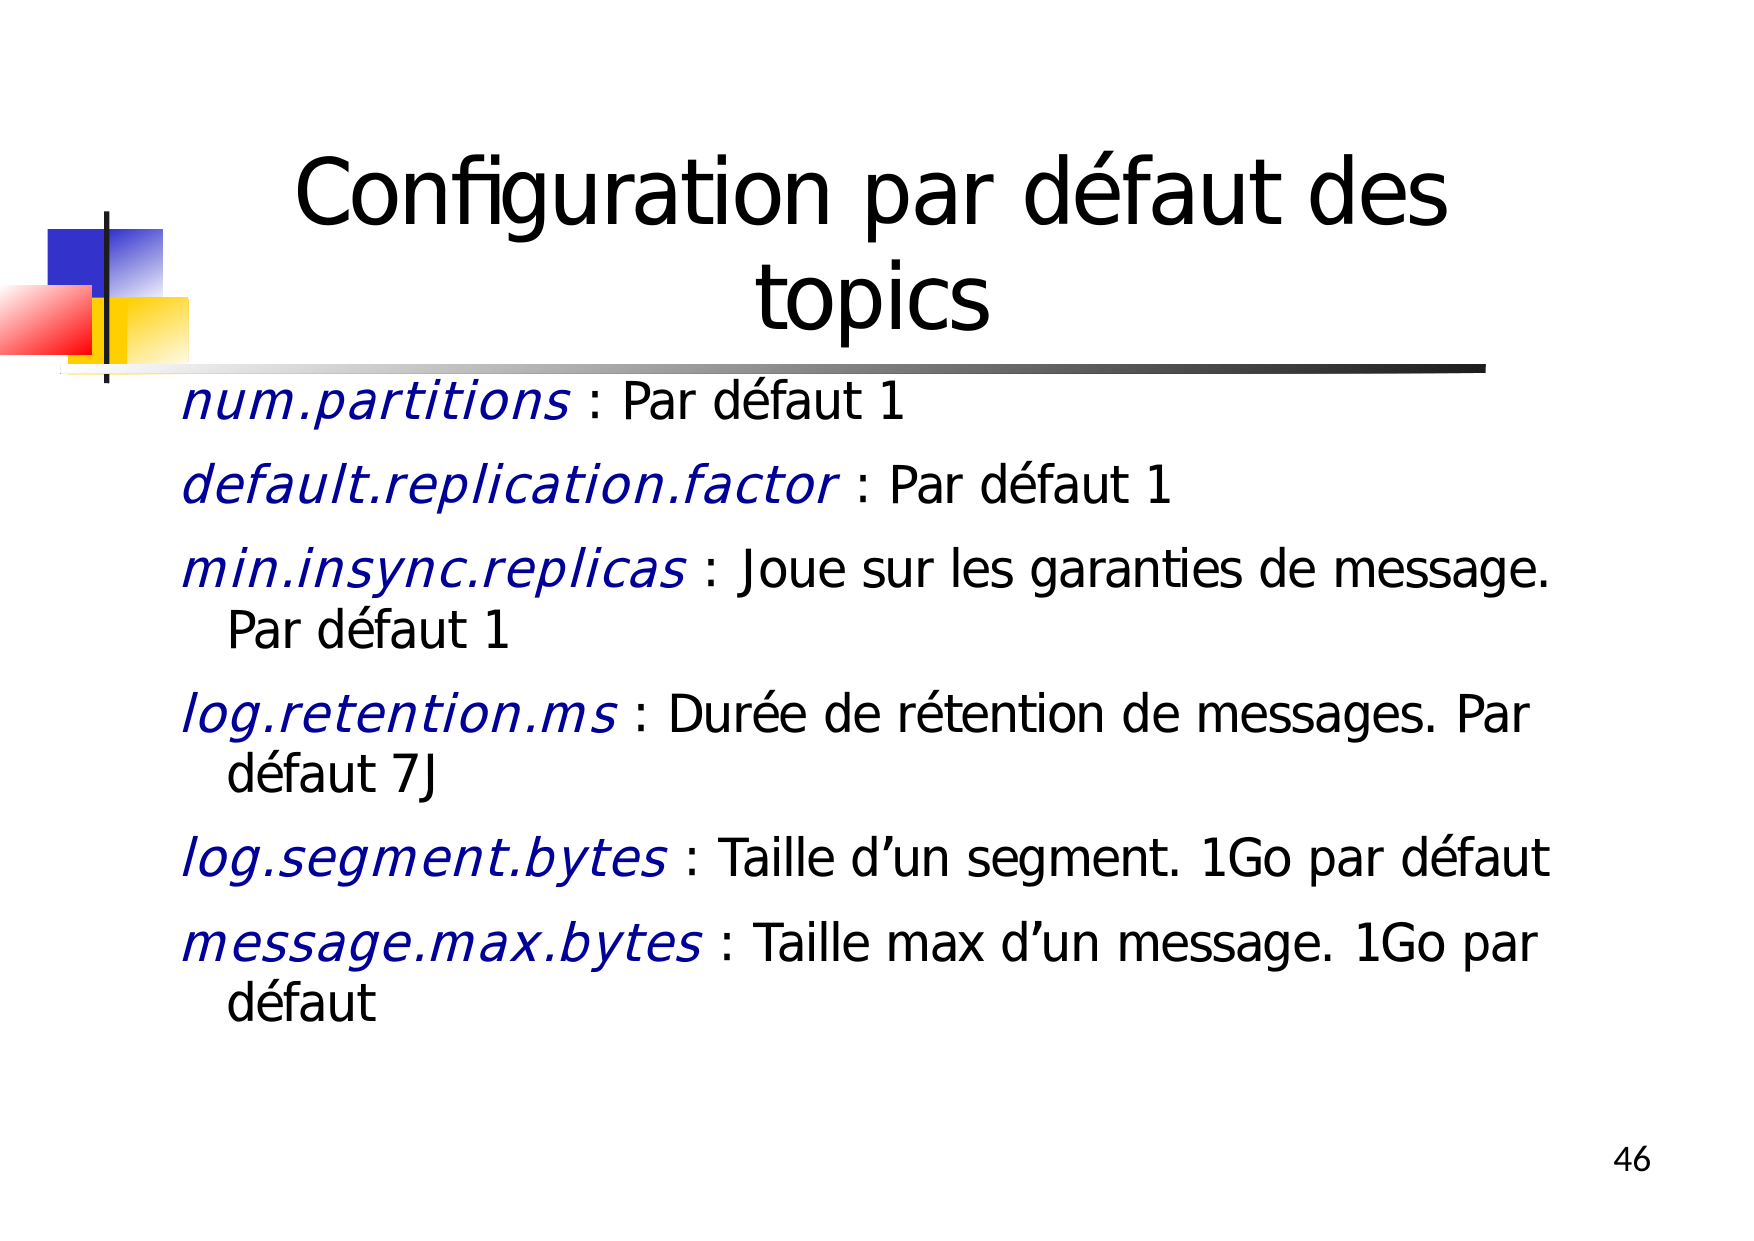

Configuration par défaut des topics
num.partitions : Par défaut 1
default.replication.factor : Par défaut 1
min.insync.replicas : Joue sur les garanties de message. Par défaut 1
log.retention.ms : Durée de rétention de messages. Par défaut 7J
log.segment.bytes : Taille d’un segment. 1Go par défaut
message.max.bytes : Taille max d’un message. 1Go par défaut